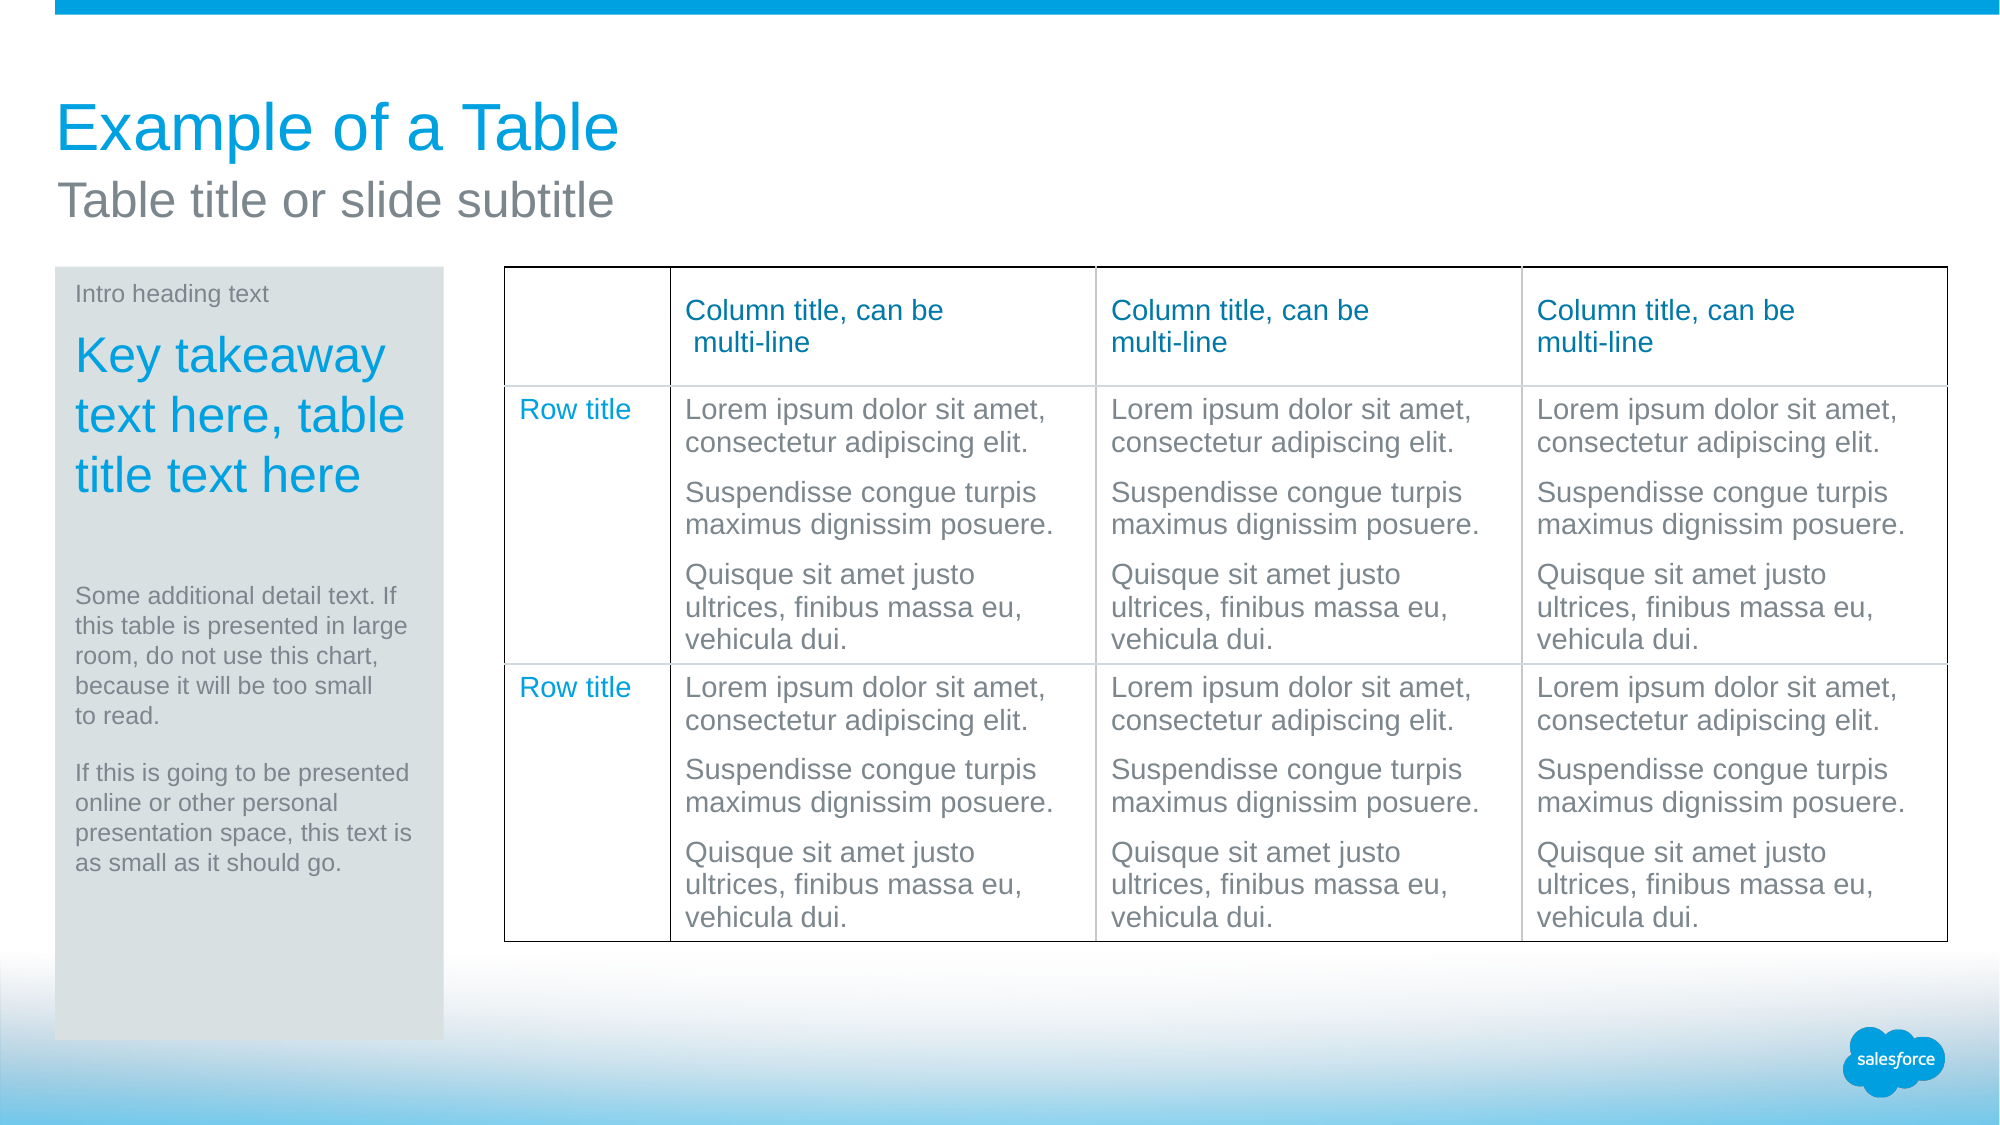

# Example of a Table
Table title or slide subtitle

|  | Column title, can be multi-line | Column title, can be multi-line | Column title, can be multi-line |
| --- | --- | --- | --- |
| Row title | Lorem ipsum dolor sit amet, consectetur adipiscing elit. Suspendisse congue turpis maximus dignissim posuere. Quisque sit amet justo ultrices, finibus massa eu, vehicula dui. | Lorem ipsum dolor sit amet, consectetur adipiscing elit. Suspendisse congue turpis maximus dignissim posuere. Quisque sit amet justo ultrices, finibus massa eu, vehicula dui. | Lorem ipsum dolor sit amet, consectetur adipiscing elit. Suspendisse congue turpis maximus dignissim posuere. Quisque sit amet justo ultrices, finibus massa eu, vehicula dui. |
| Row title | Lorem ipsum dolor sit amet, consectetur adipiscing elit. Suspendisse congue turpis maximus dignissim posuere. Quisque sit amet justo ultrices, finibus massa eu, vehicula dui. | Lorem ipsum dolor sit amet, consectetur adipiscing elit. Suspendisse congue turpis maximus dignissim posuere. Quisque sit amet justo ultrices, finibus massa eu, vehicula dui. | Lorem ipsum dolor sit amet, consectetur adipiscing elit. Suspendisse congue turpis maximus dignissim posuere. Quisque sit amet justo ultrices, finibus massa eu, vehicula dui. |
Intro heading text
Key takeaway text here, table
title text here
Some additional detail text. If this table is presented in large room, do not use this chart, because it will be too small
to read.
If this is going to be presented online or other personal presentation space, this text is as small as it should go.